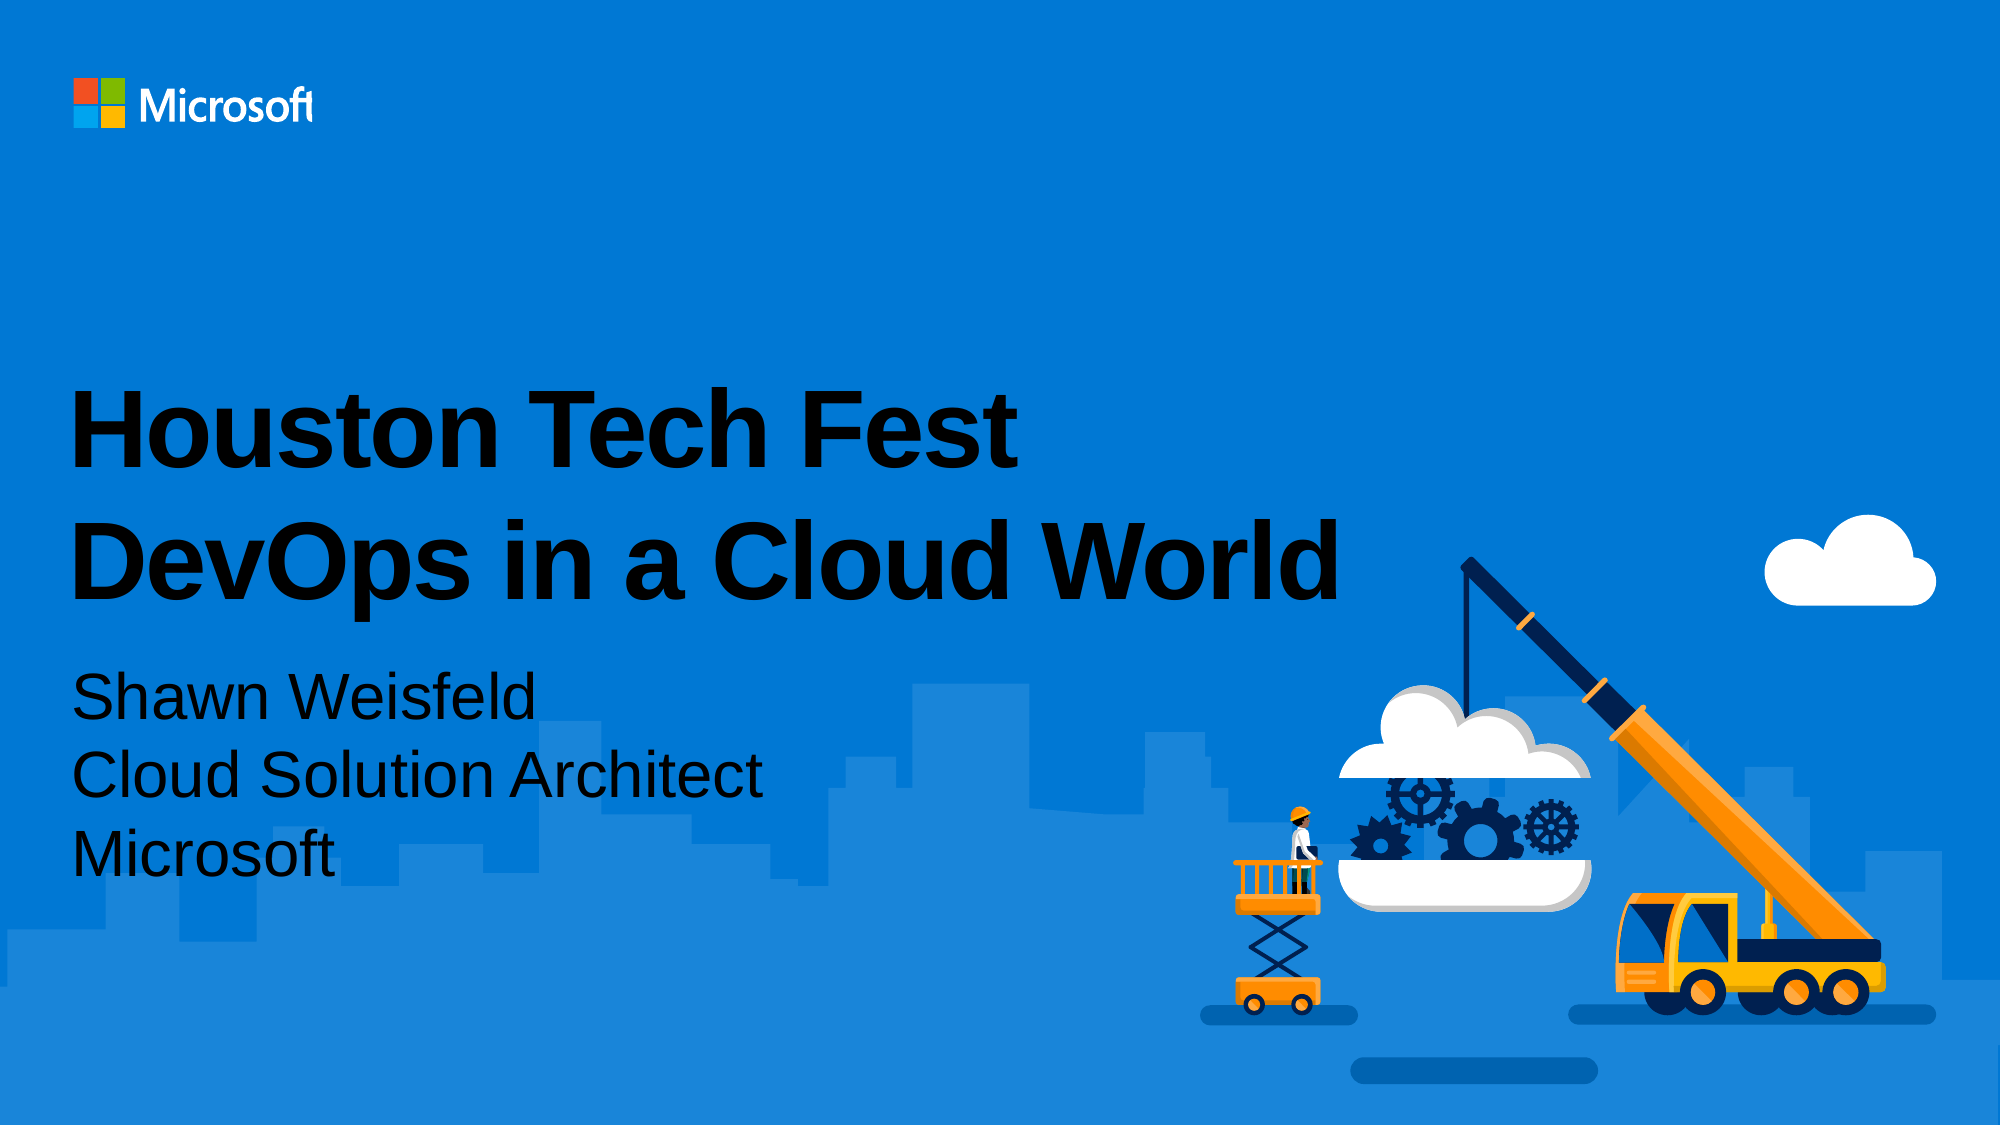

# Houston Tech Fest DevOps in a Cloud World
Shawn Weisfeld
Cloud Solution Architect
Microsoft